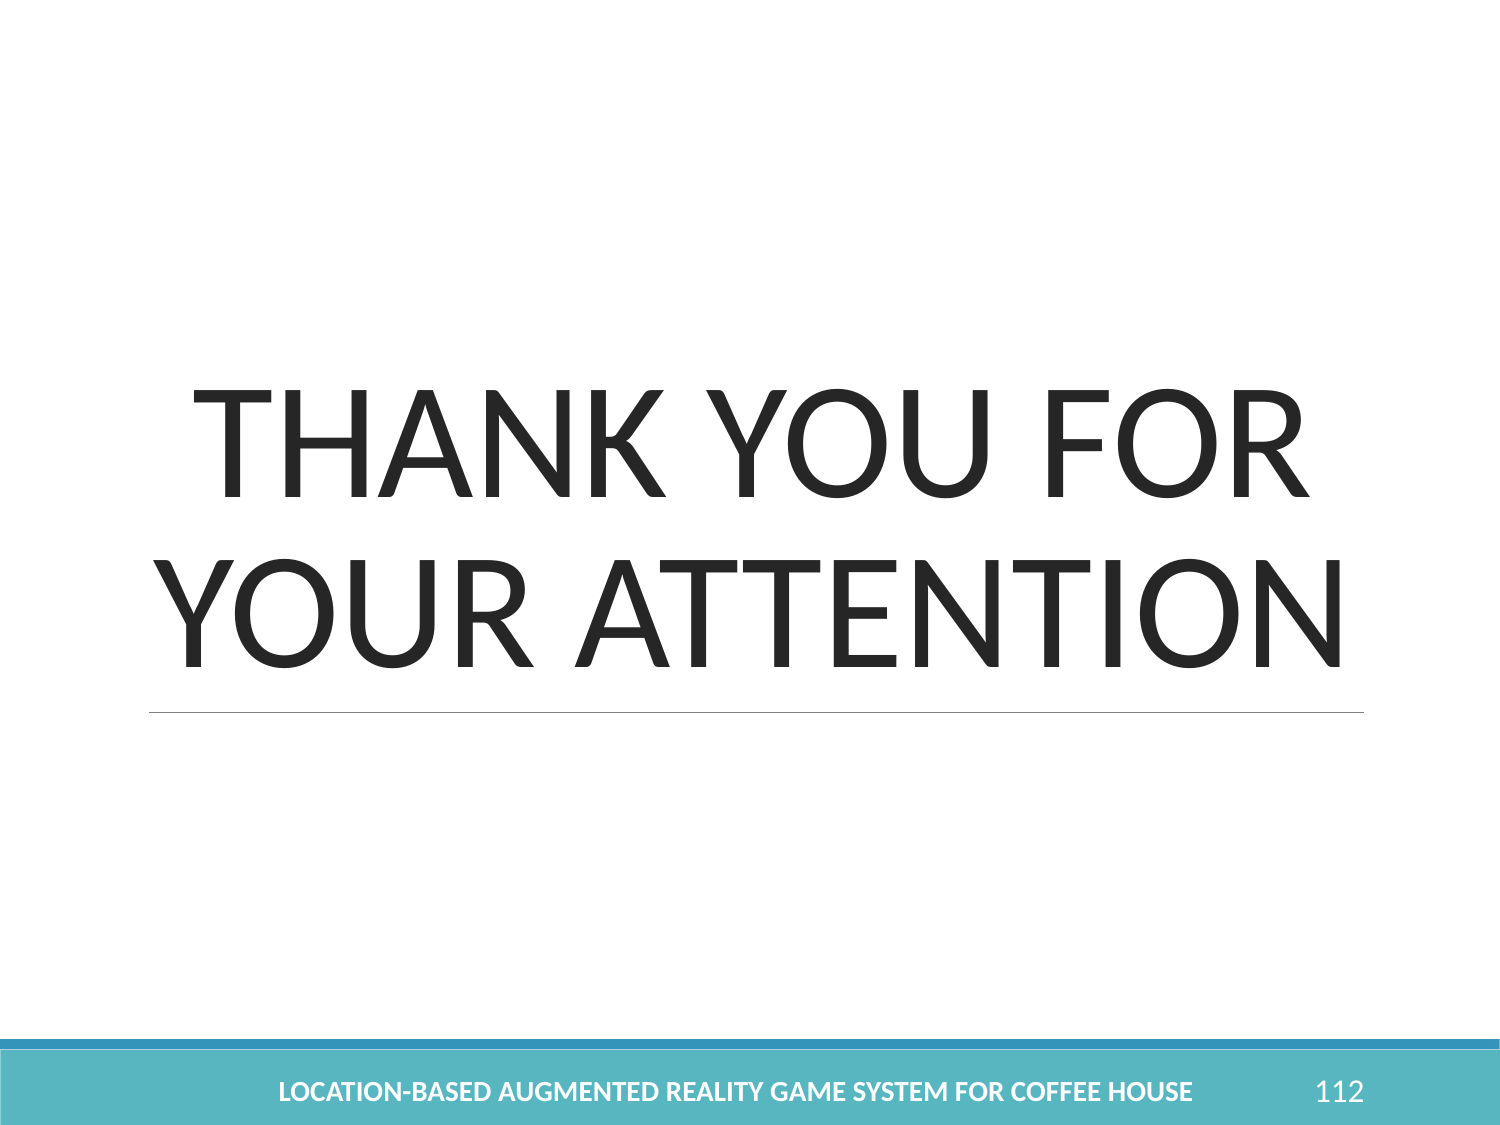

# THANK YOU FOR YOUR ATTENTION

Location-based Augmented Reality Game System for Coffee House
112